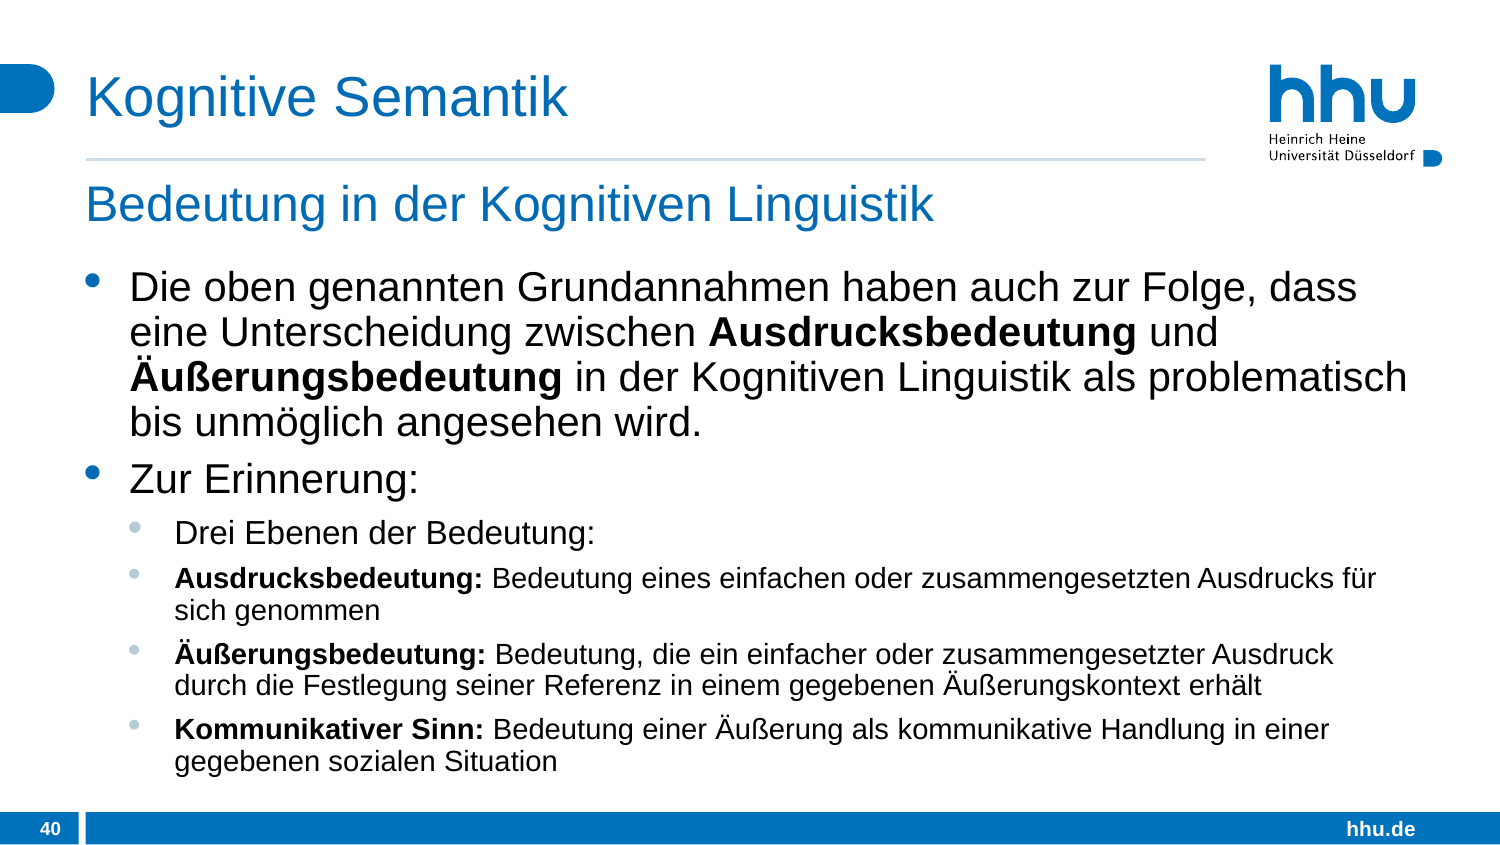

# Kognitive Semantik
Bedeutung in der Kognitiven Linguistik
Die oben genannten Grundannahmen haben auch zur Folge, dass eine Unterscheidung zwischen Ausdrucksbedeutung und Äußerungsbedeutung in der Kognitiven Linguistik als problematisch bis unmöglich angesehen wird.
Zur Erinnerung:
Drei Ebenen der Bedeutung:
Ausdrucksbedeutung: Bedeutung eines einfachen oder zusammengesetzten Ausdrucks für sich genommen
Äußerungsbedeutung: Bedeutung, die ein einfacher oder zusammengesetzter Ausdruck durch die Festlegung seiner Referenz in einem gegebenen Äußerungskontext erhält
Kommunikativer Sinn: Bedeutung einer Äußerung als kommunikative Handlung in einer gegebenen sozialen Situation
40